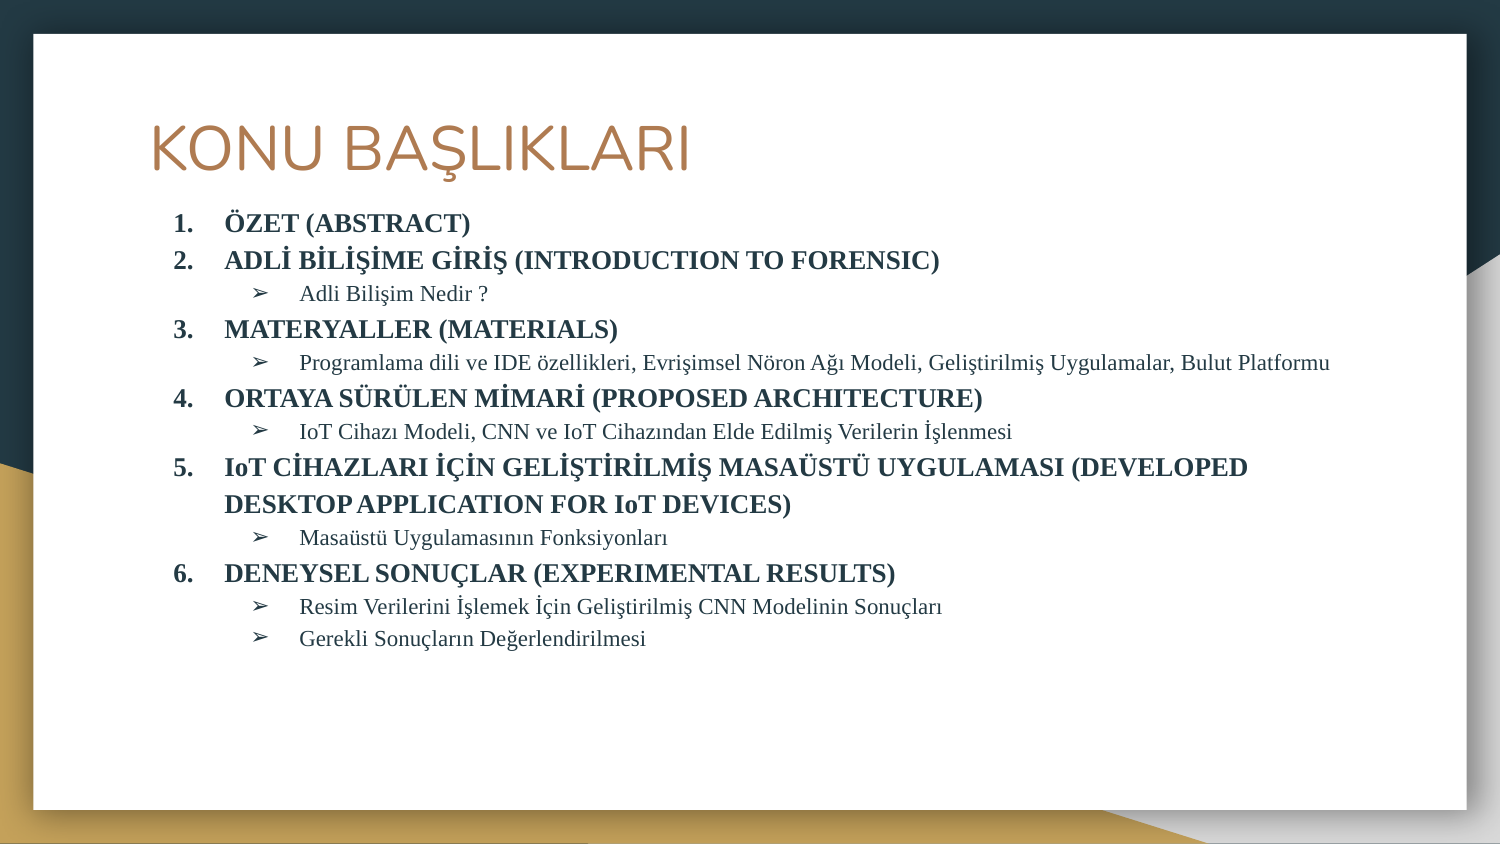

# KONU BAŞLIKLARI
ÖZET (ABSTRACT)
ADLİ BİLİŞİME GİRİŞ (INTRODUCTION TO FORENSIC)
Adli Bilişim Nedir ?
MATERYALLER (MATERIALS)
Programlama dili ve IDE özellikleri, Evrişimsel Nöron Ağı Modeli, Geliştirilmiş Uygulamalar, Bulut Platformu
ORTAYA SÜRÜLEN MİMARİ (PROPOSED ARCHITECTURE)
IoT Cihazı Modeli, CNN ve IoT Cihazından Elde Edilmiş Verilerin İşlenmesi
IoT CİHAZLARI İÇİN GELİŞTİRİLMİŞ MASAÜSTÜ UYGULAMASI (DEVELOPED DESKTOP APPLICATION FOR IoT DEVICES)
Masaüstü Uygulamasının Fonksiyonları
DENEYSEL SONUÇLAR (EXPERIMENTAL RESULTS)
Resim Verilerini İşlemek İçin Geliştirilmiş CNN Modelinin Sonuçları
Gerekli Sonuçların Değerlendirilmesi